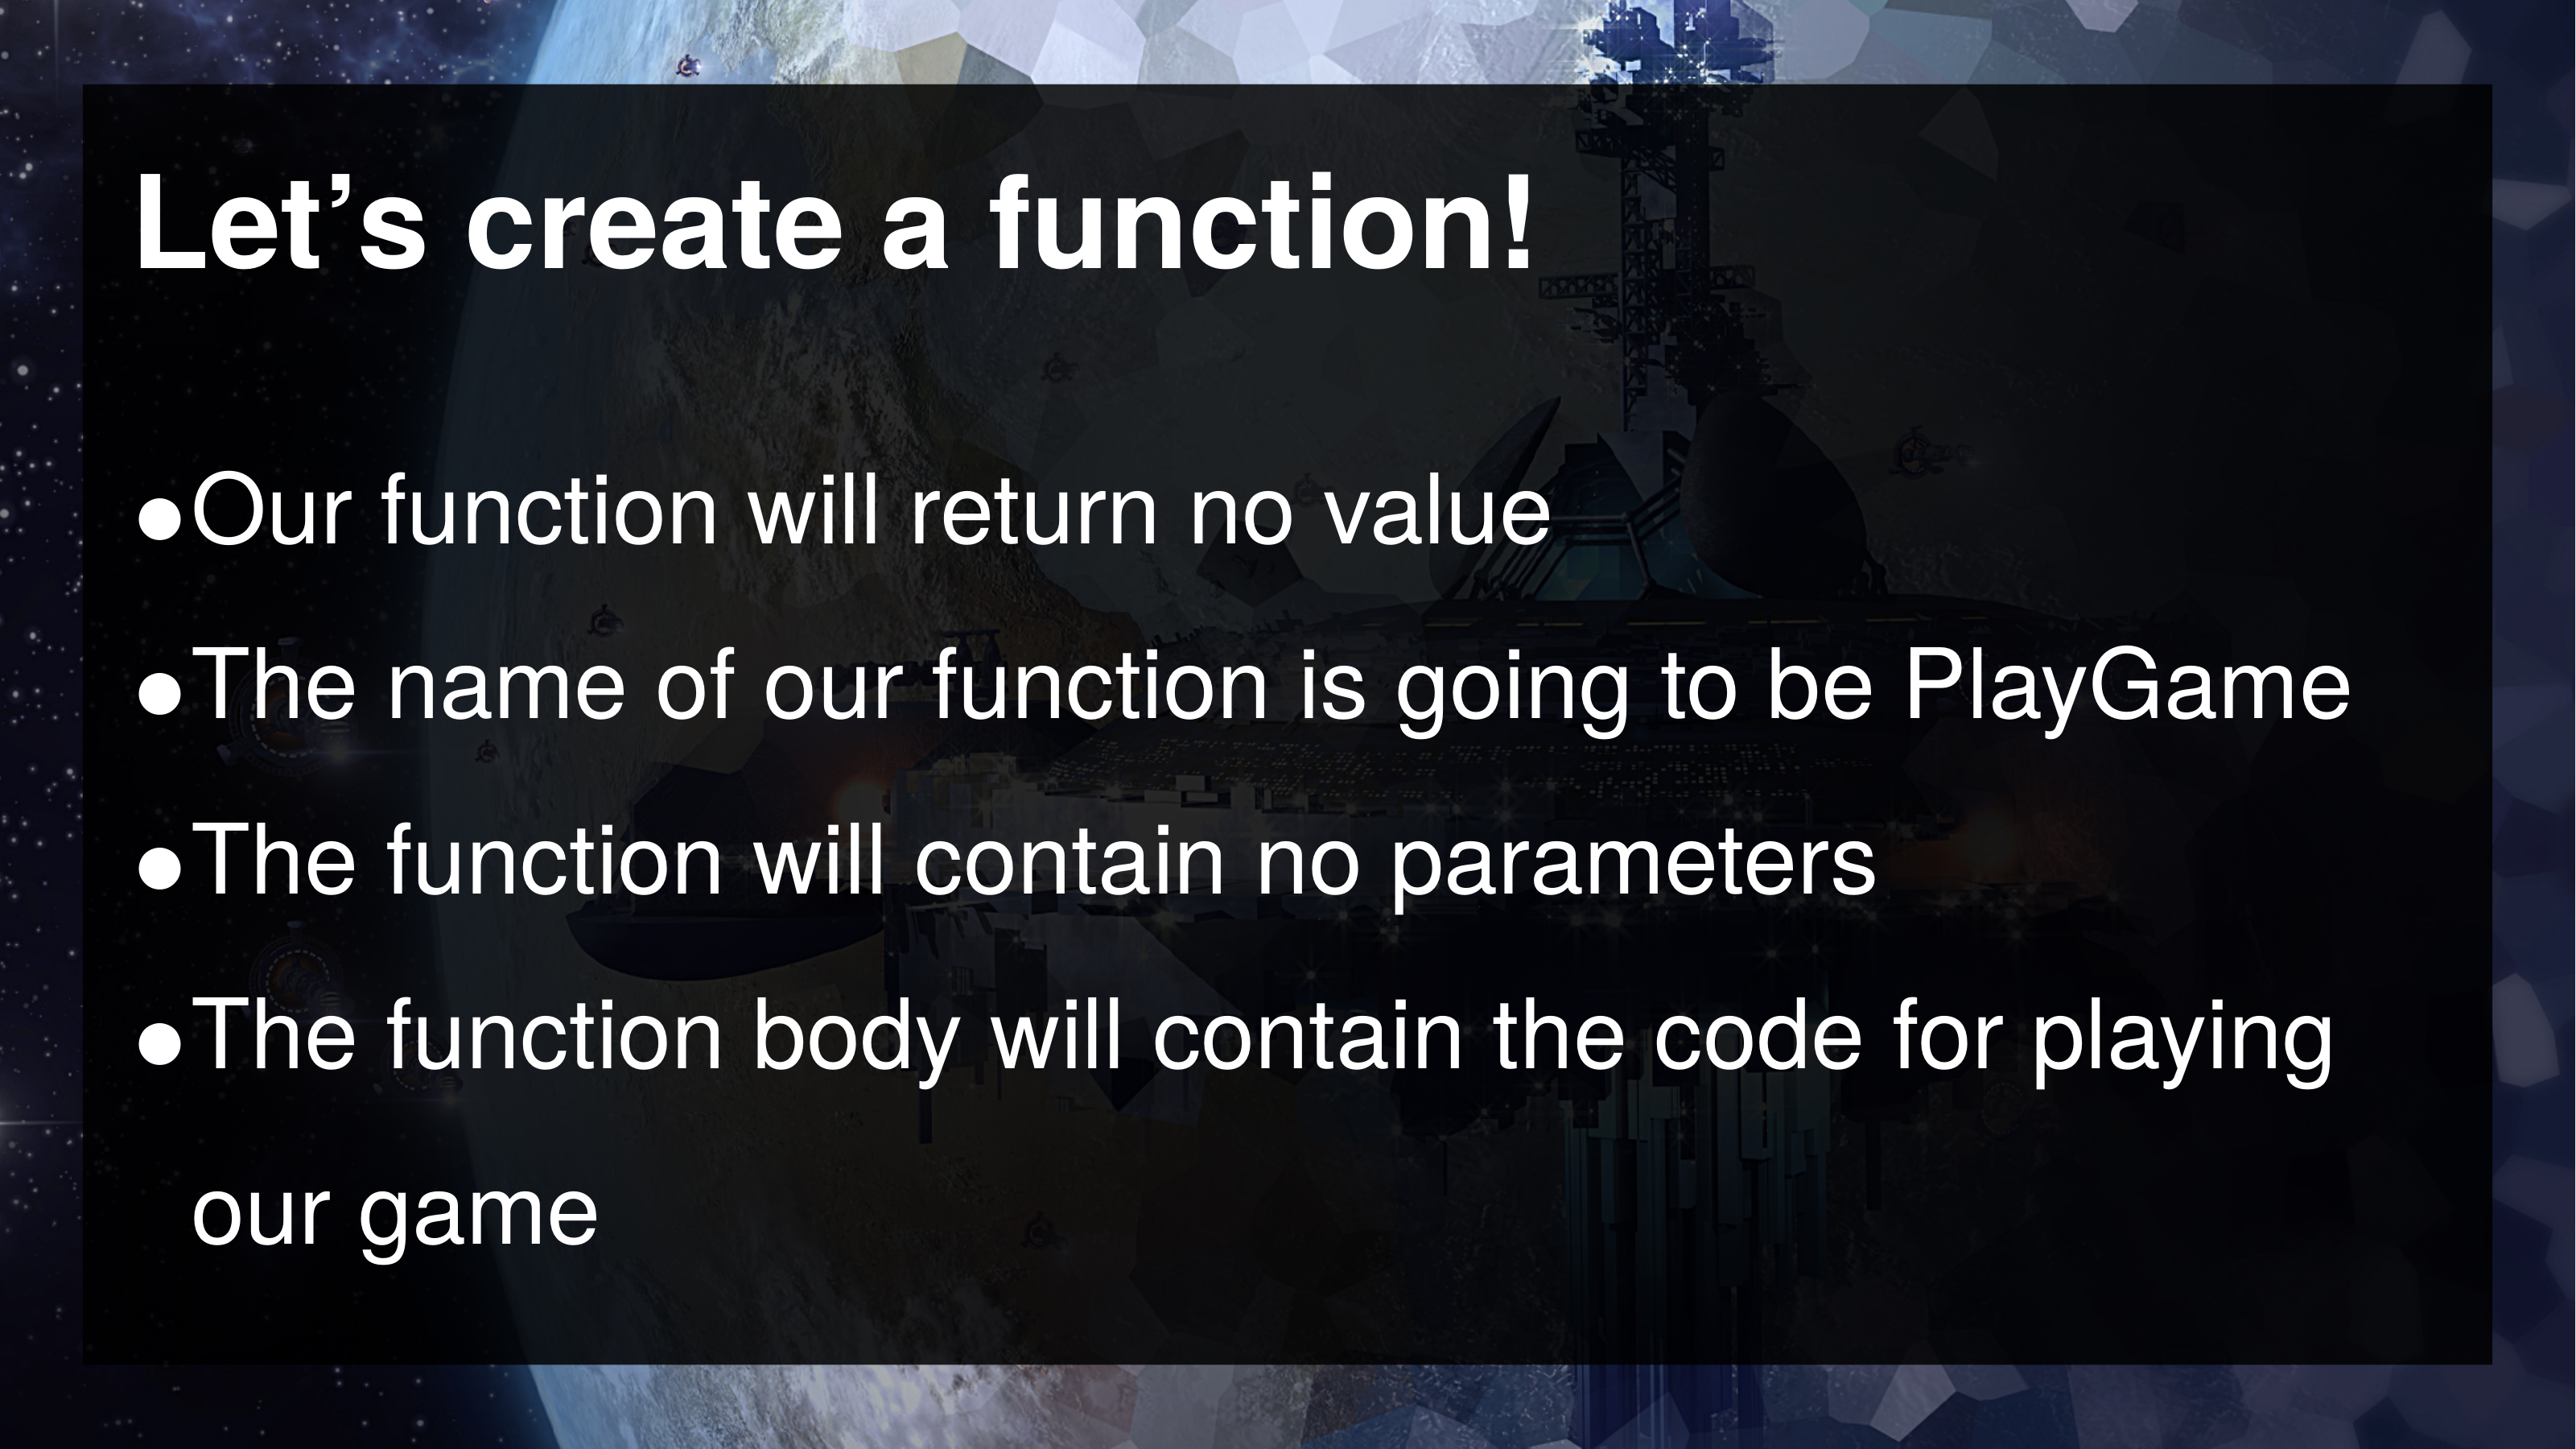

# Let’s create a function!
Our function will return no value
The name of our function is going to be PlayGame
The function will contain no parameters
The function body will contain the code for playing our game